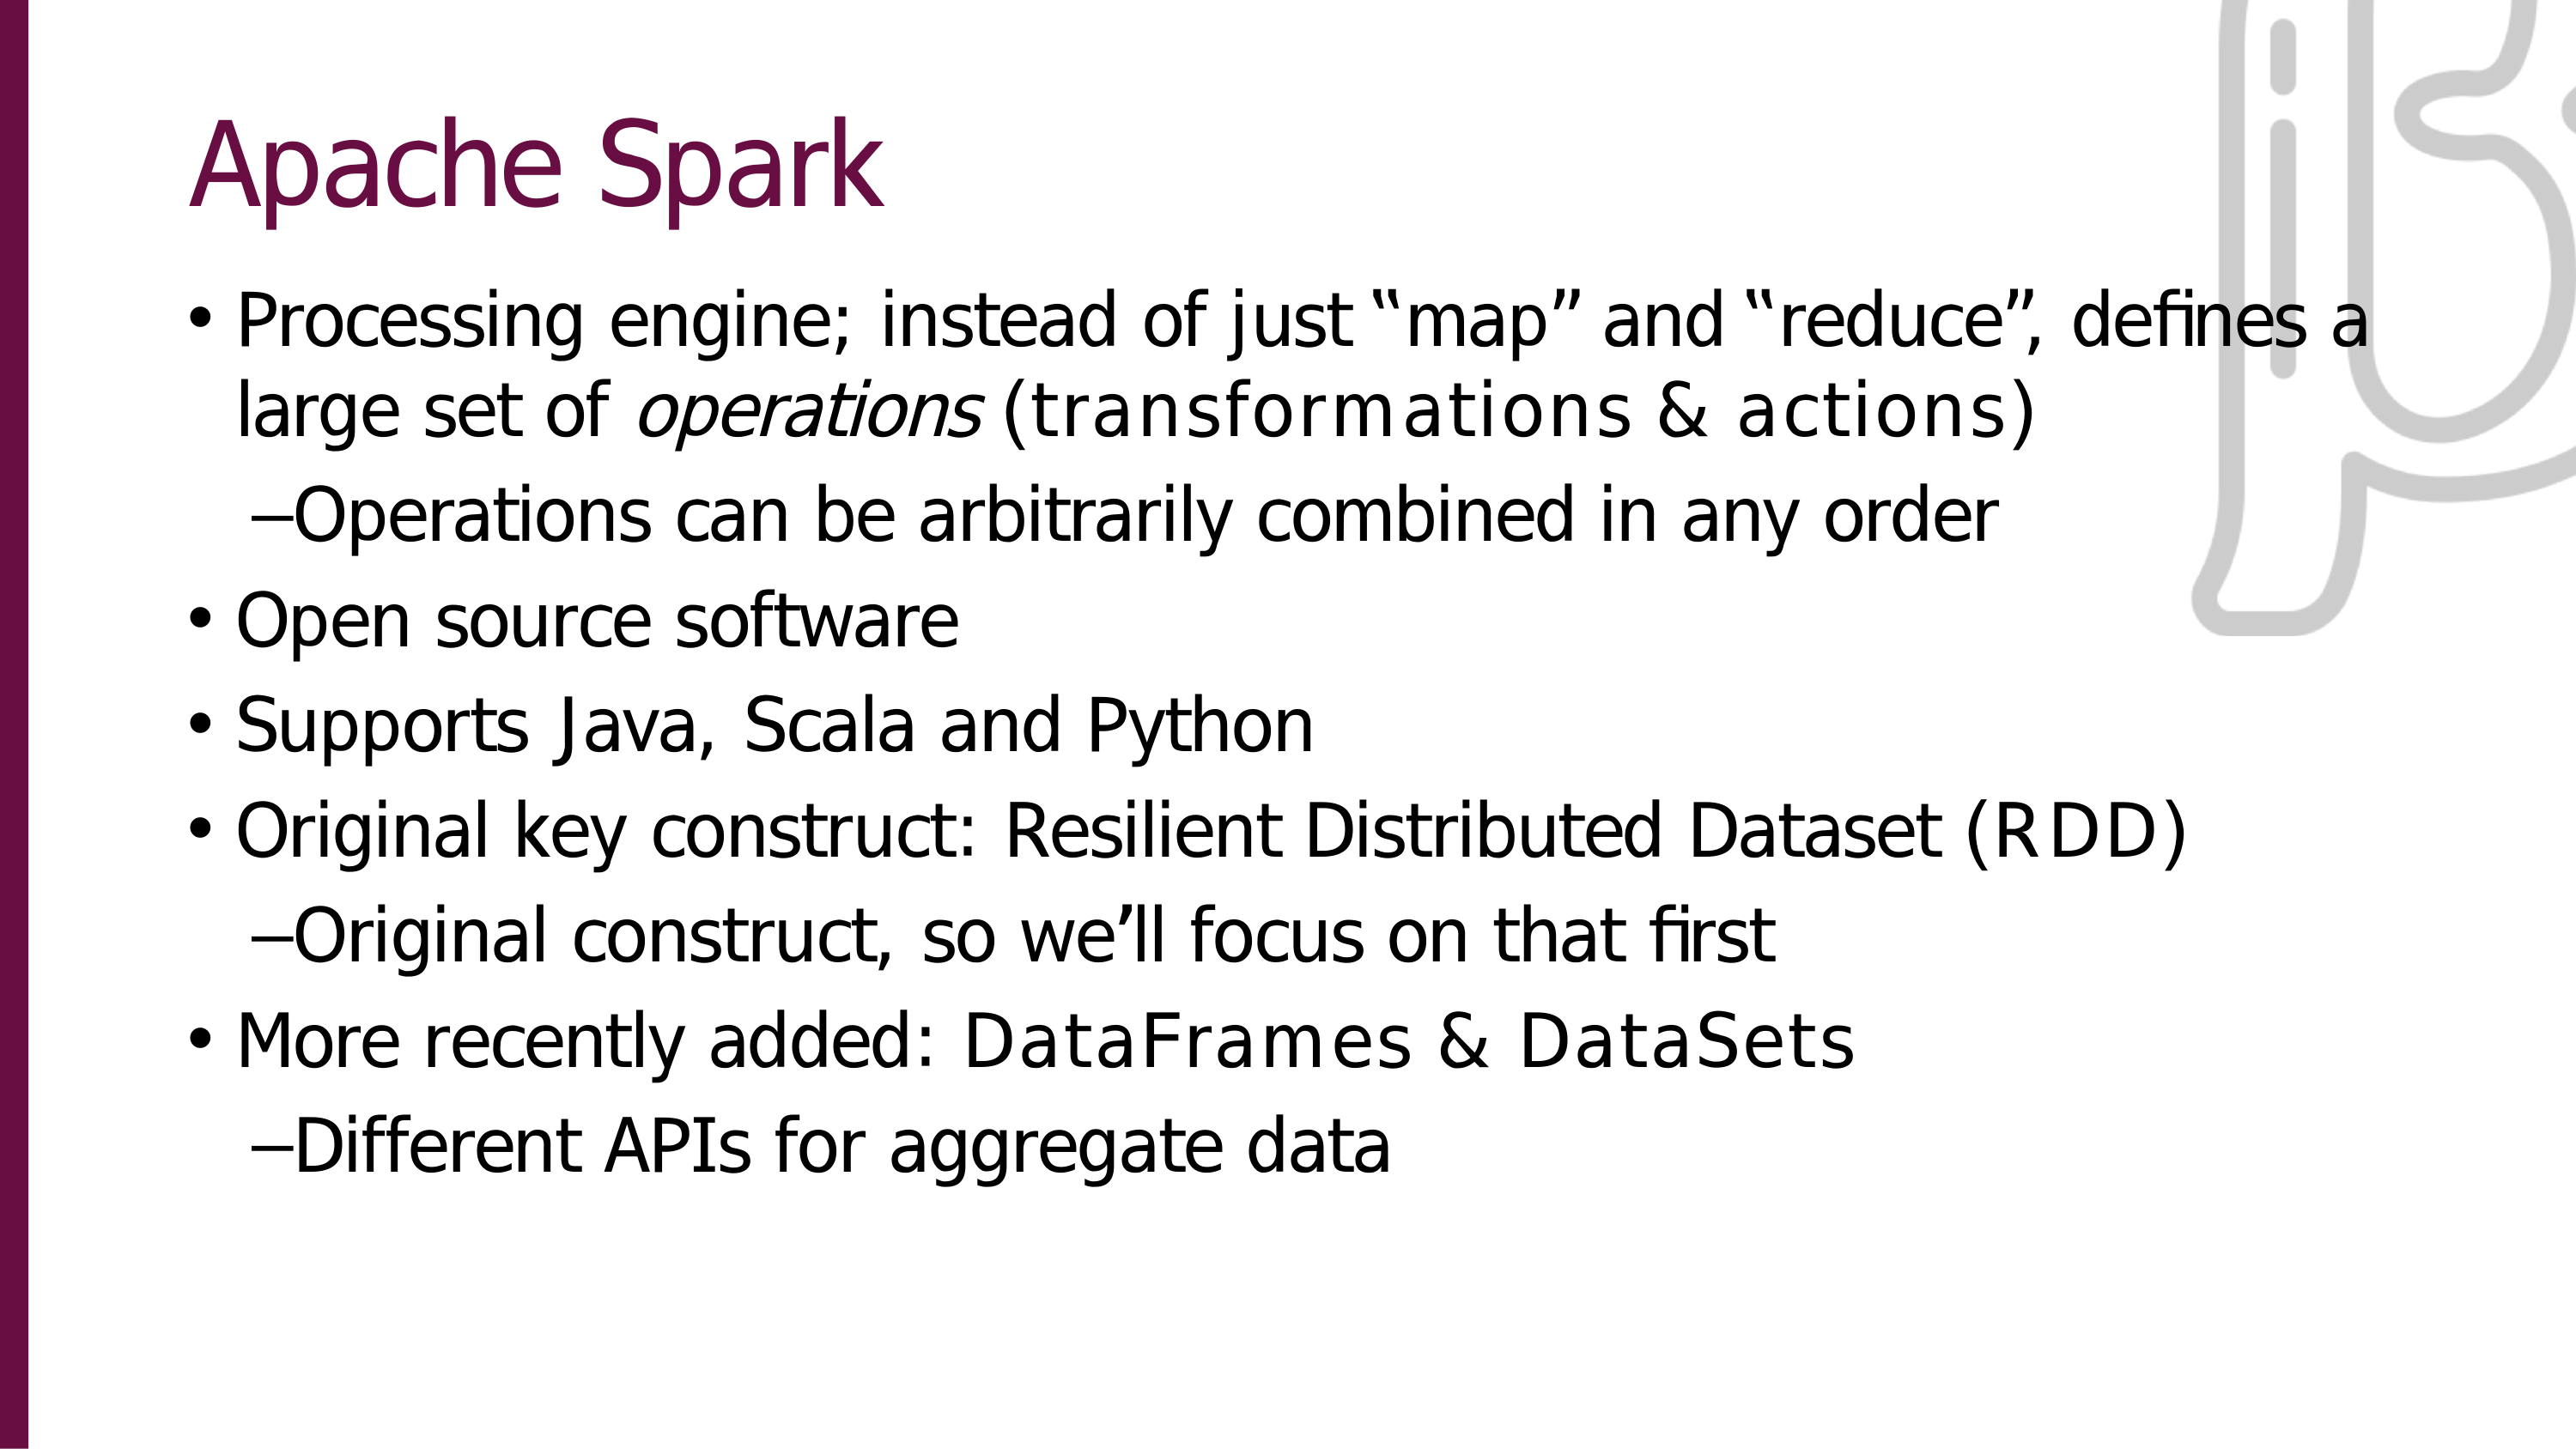

Apache Spark
Processing engine; instead of just “map” and “reduce”, defines a large set of operations (transformations & actions)
Operations can be arbitrarily combined in any order
Open source software
Supports Java, Scala and Python
Original key construct: Resilient Distributed Dataset (RDD)
Original construct, so we’ll focus on that first
More recently added: DataFrames & DataSets
Different APIs for aggregate data